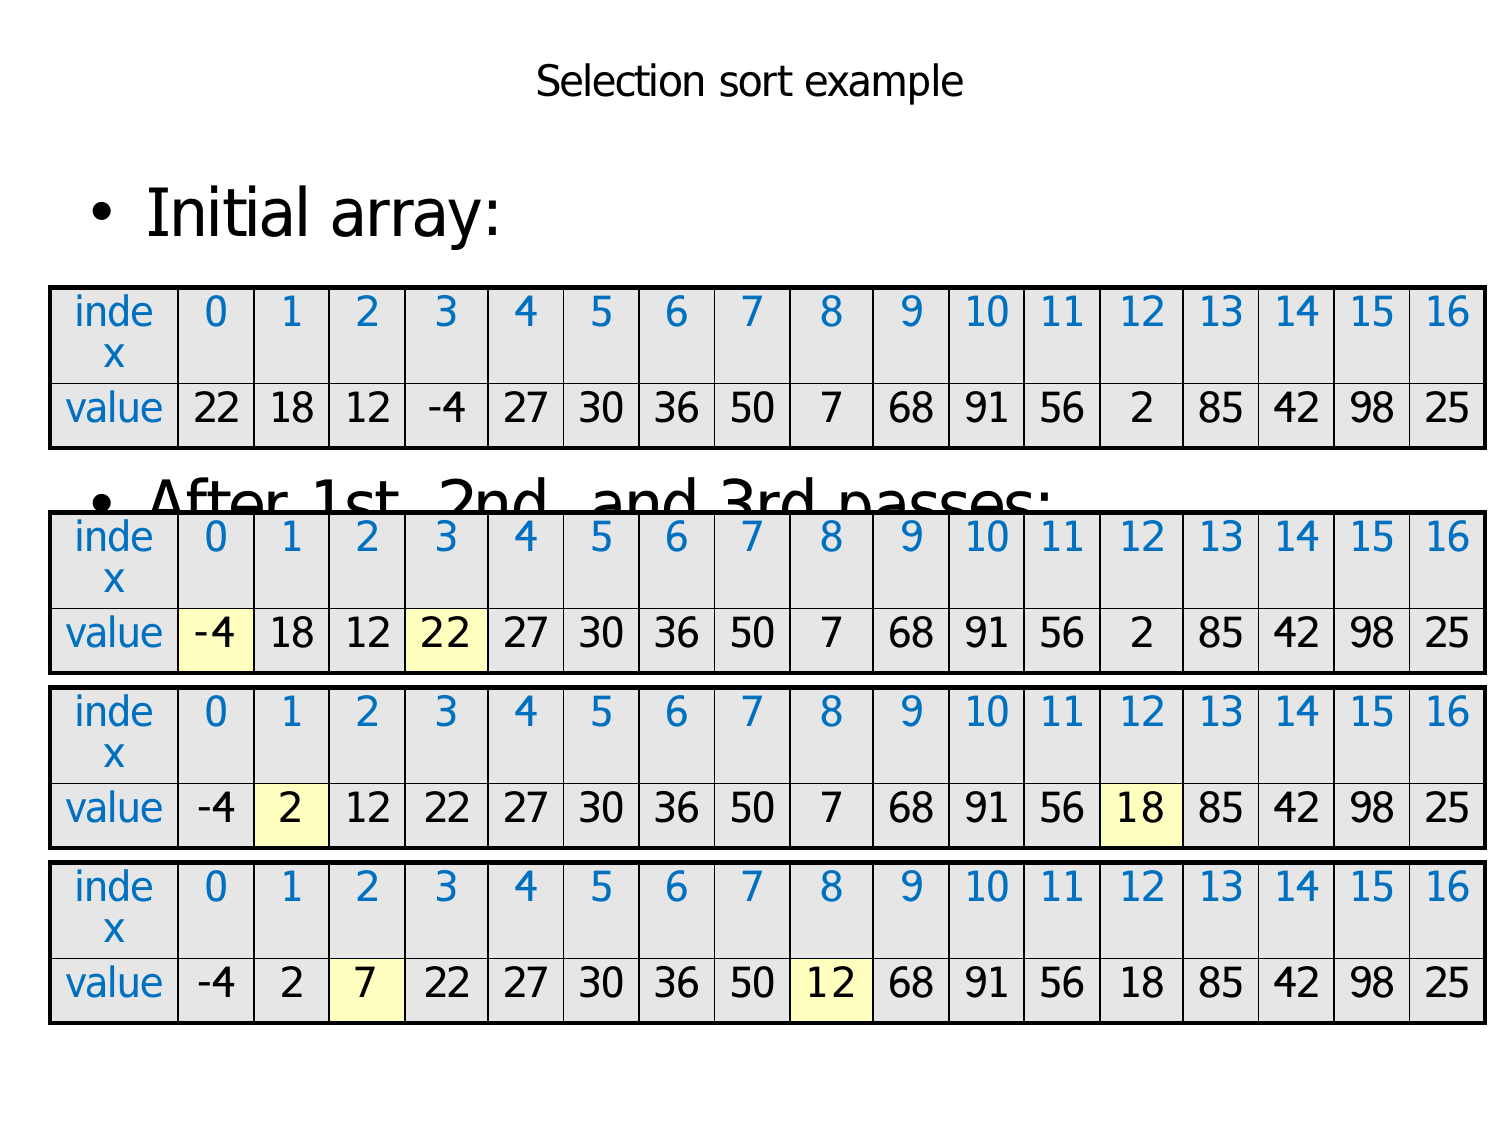

# Selection sort example
Initial array:

After 1st, 2nd, and 3rd passes:
| index | 0 | 1 | 2 | 3 | 4 | 5 | 6 | 7 | 8 | 9 | 10 | 11 | 12 | 13 | 14 | 15 | 16 |
| --- | --- | --- | --- | --- | --- | --- | --- | --- | --- | --- | --- | --- | --- | --- | --- | --- | --- |
| value | 22 | 18 | 12 | -4 | 27 | 30 | 36 | 50 | 7 | 68 | 91 | 56 | 2 | 85 | 42 | 98 | 25 |
| index | 0 | 1 | 2 | 3 | 4 | 5 | 6 | 7 | 8 | 9 | 10 | 11 | 12 | 13 | 14 | 15 | 16 |
| --- | --- | --- | --- | --- | --- | --- | --- | --- | --- | --- | --- | --- | --- | --- | --- | --- | --- |
| value | -4 | 18 | 12 | 22 | 27 | 30 | 36 | 50 | 7 | 68 | 91 | 56 | 2 | 85 | 42 | 98 | 25 |
| index | 0 | 1 | 2 | 3 | 4 | 5 | 6 | 7 | 8 | 9 | 10 | 11 | 12 | 13 | 14 | 15 | 16 |
| --- | --- | --- | --- | --- | --- | --- | --- | --- | --- | --- | --- | --- | --- | --- | --- | --- | --- |
| value | -4 | 2 | 12 | 22 | 27 | 30 | 36 | 50 | 7 | 68 | 91 | 56 | 18 | 85 | 42 | 98 | 25 |
| index | 0 | 1 | 2 | 3 | 4 | 5 | 6 | 7 | 8 | 9 | 10 | 11 | 12 | 13 | 14 | 15 | 16 |
| --- | --- | --- | --- | --- | --- | --- | --- | --- | --- | --- | --- | --- | --- | --- | --- | --- | --- |
| value | -4 | 2 | 7 | 22 | 27 | 30 | 36 | 50 | 12 | 68 | 91 | 56 | 18 | 85 | 42 | 98 | 25 |